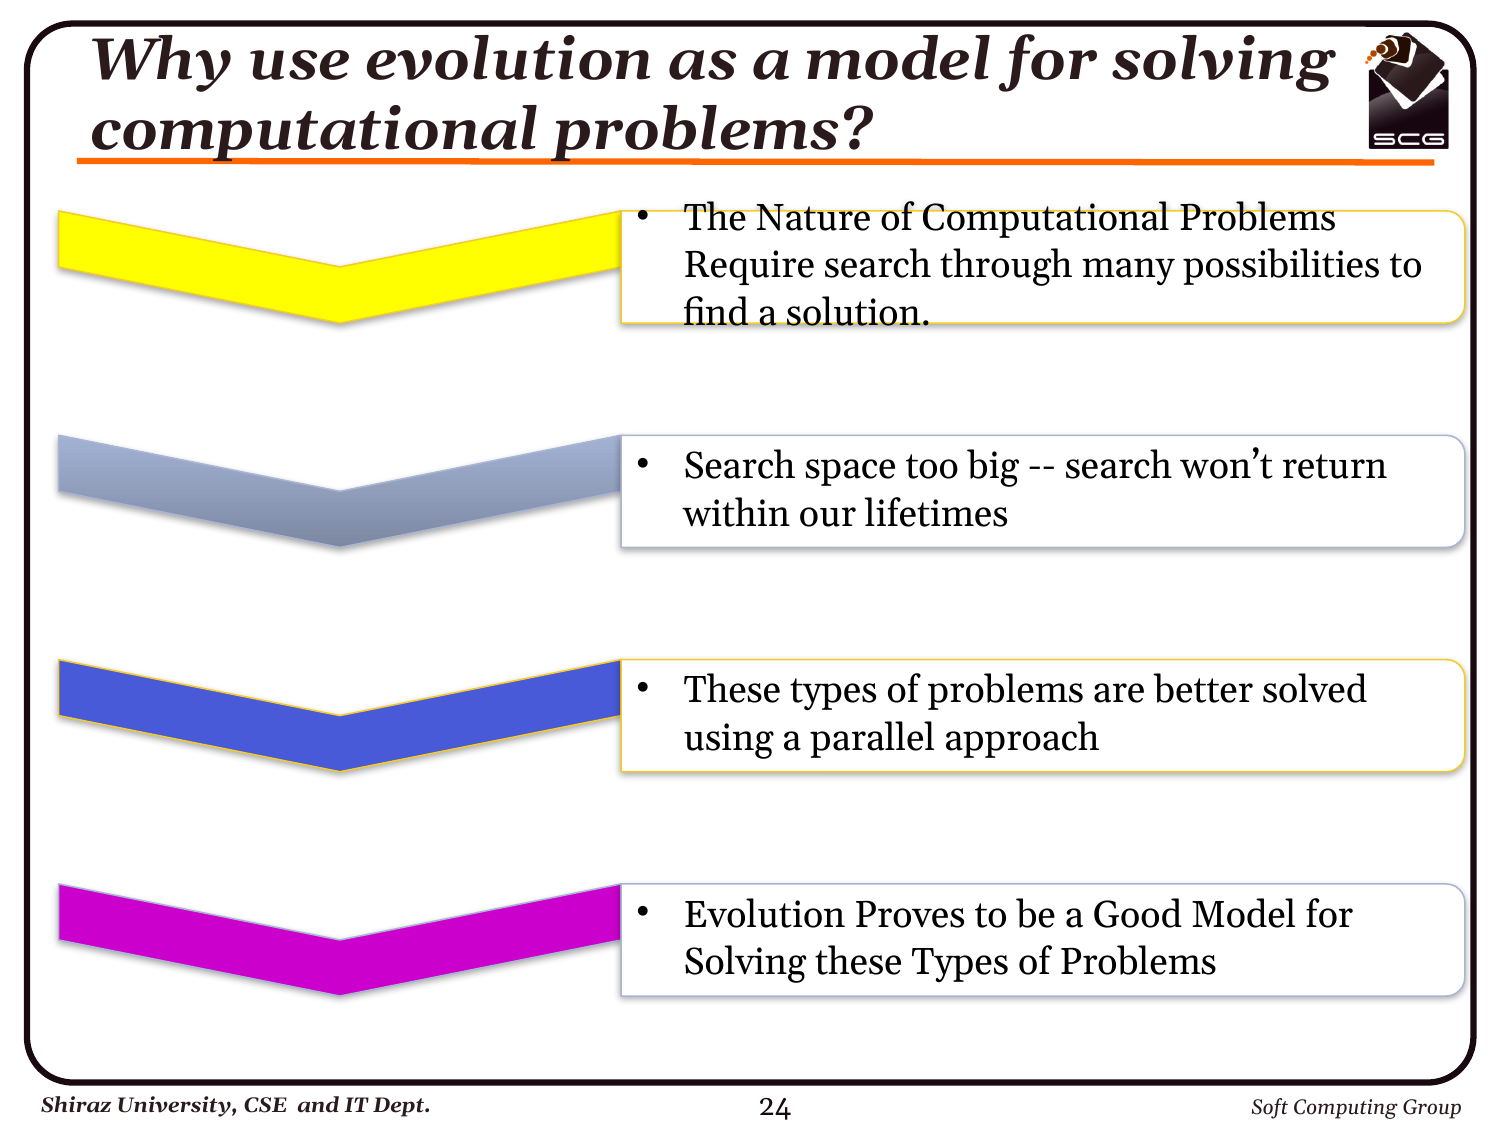

# Why use evolution as a model for solving computational problems?
Search space too big -- search won’t return within our lifetimes
The Nature of Computational Problems Require search through many possibilities to find a solution.
These types of problems are better solved using a parallel approach
Evolution Proves to be a Good Model for Solving these Types of Problems
24